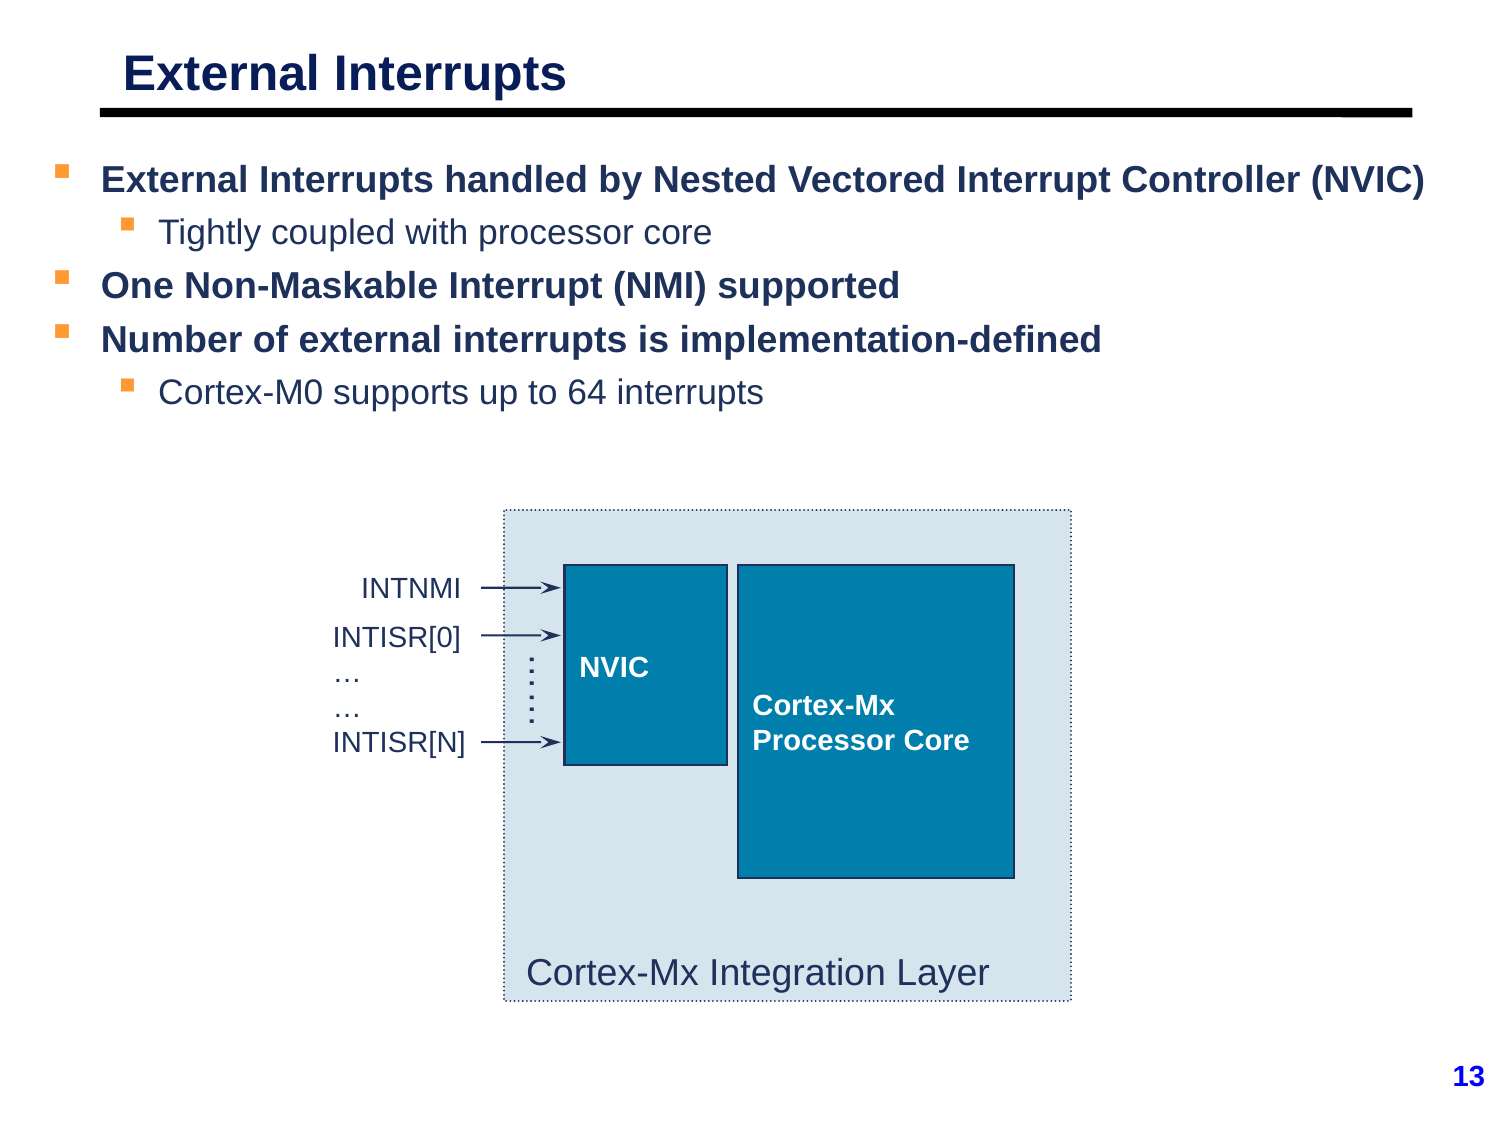

# External Interrupts
External Interrupts handled by Nested Vectored Interrupt Controller (NVIC)
Tightly coupled with processor core
One Non-Maskable Interrupt (NMI) supported
Number of external interrupts is implementation-defined
Cortex-M0 supports up to 64 interrupts

INTNMI
INTISR[0]
…
…
INTISR[N]
NVIC
Cortex-Mx
Processor Core

……

Cortex-Mx Integration Layer
13